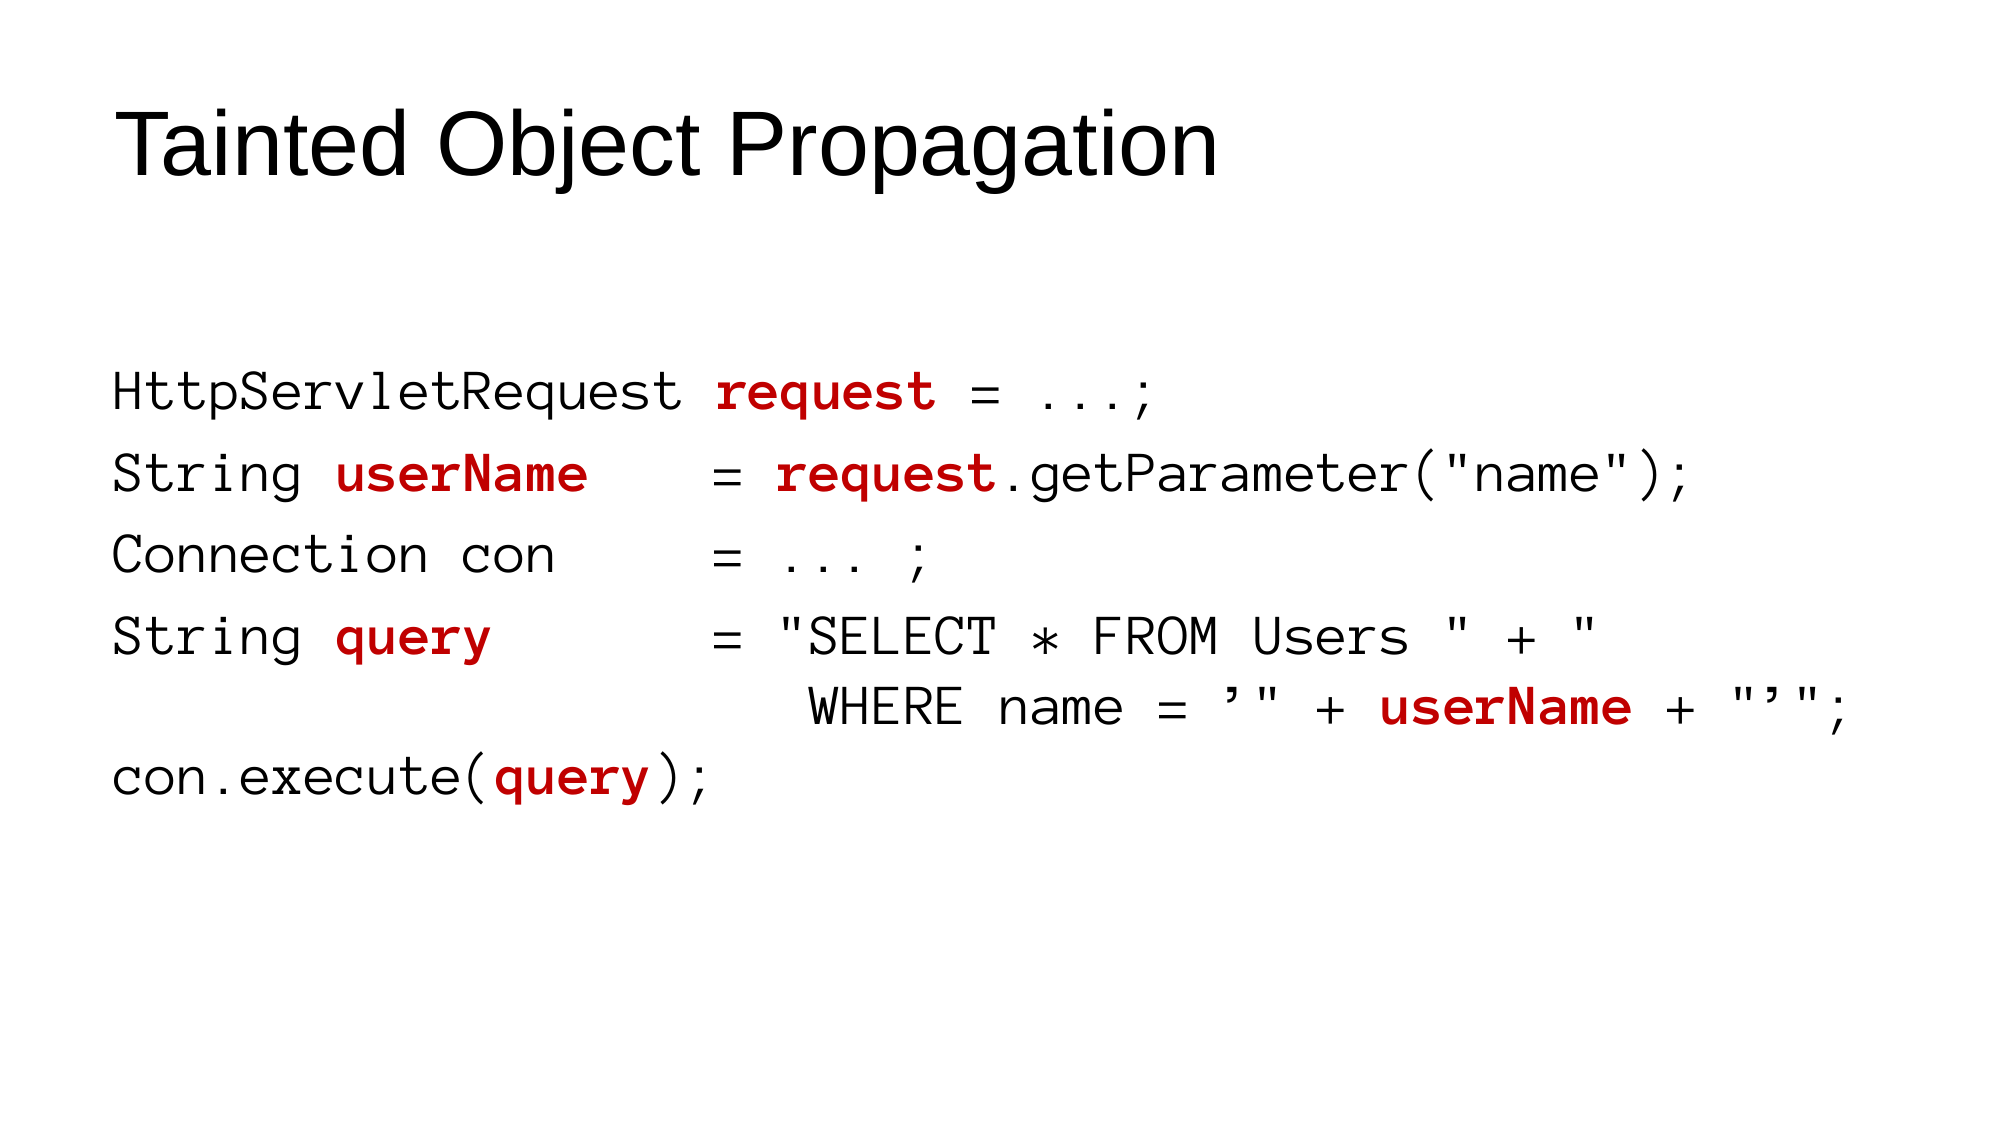

# Tainted Object Propagation

HttpServletRequest request = ...;
String userName 	= request.getParameter("name");
Connection con 	= ... ;
String query 		= "SELECT * FROM Users " + " 					   WHERE name = ’" + userName + "’"; con.execute(query);